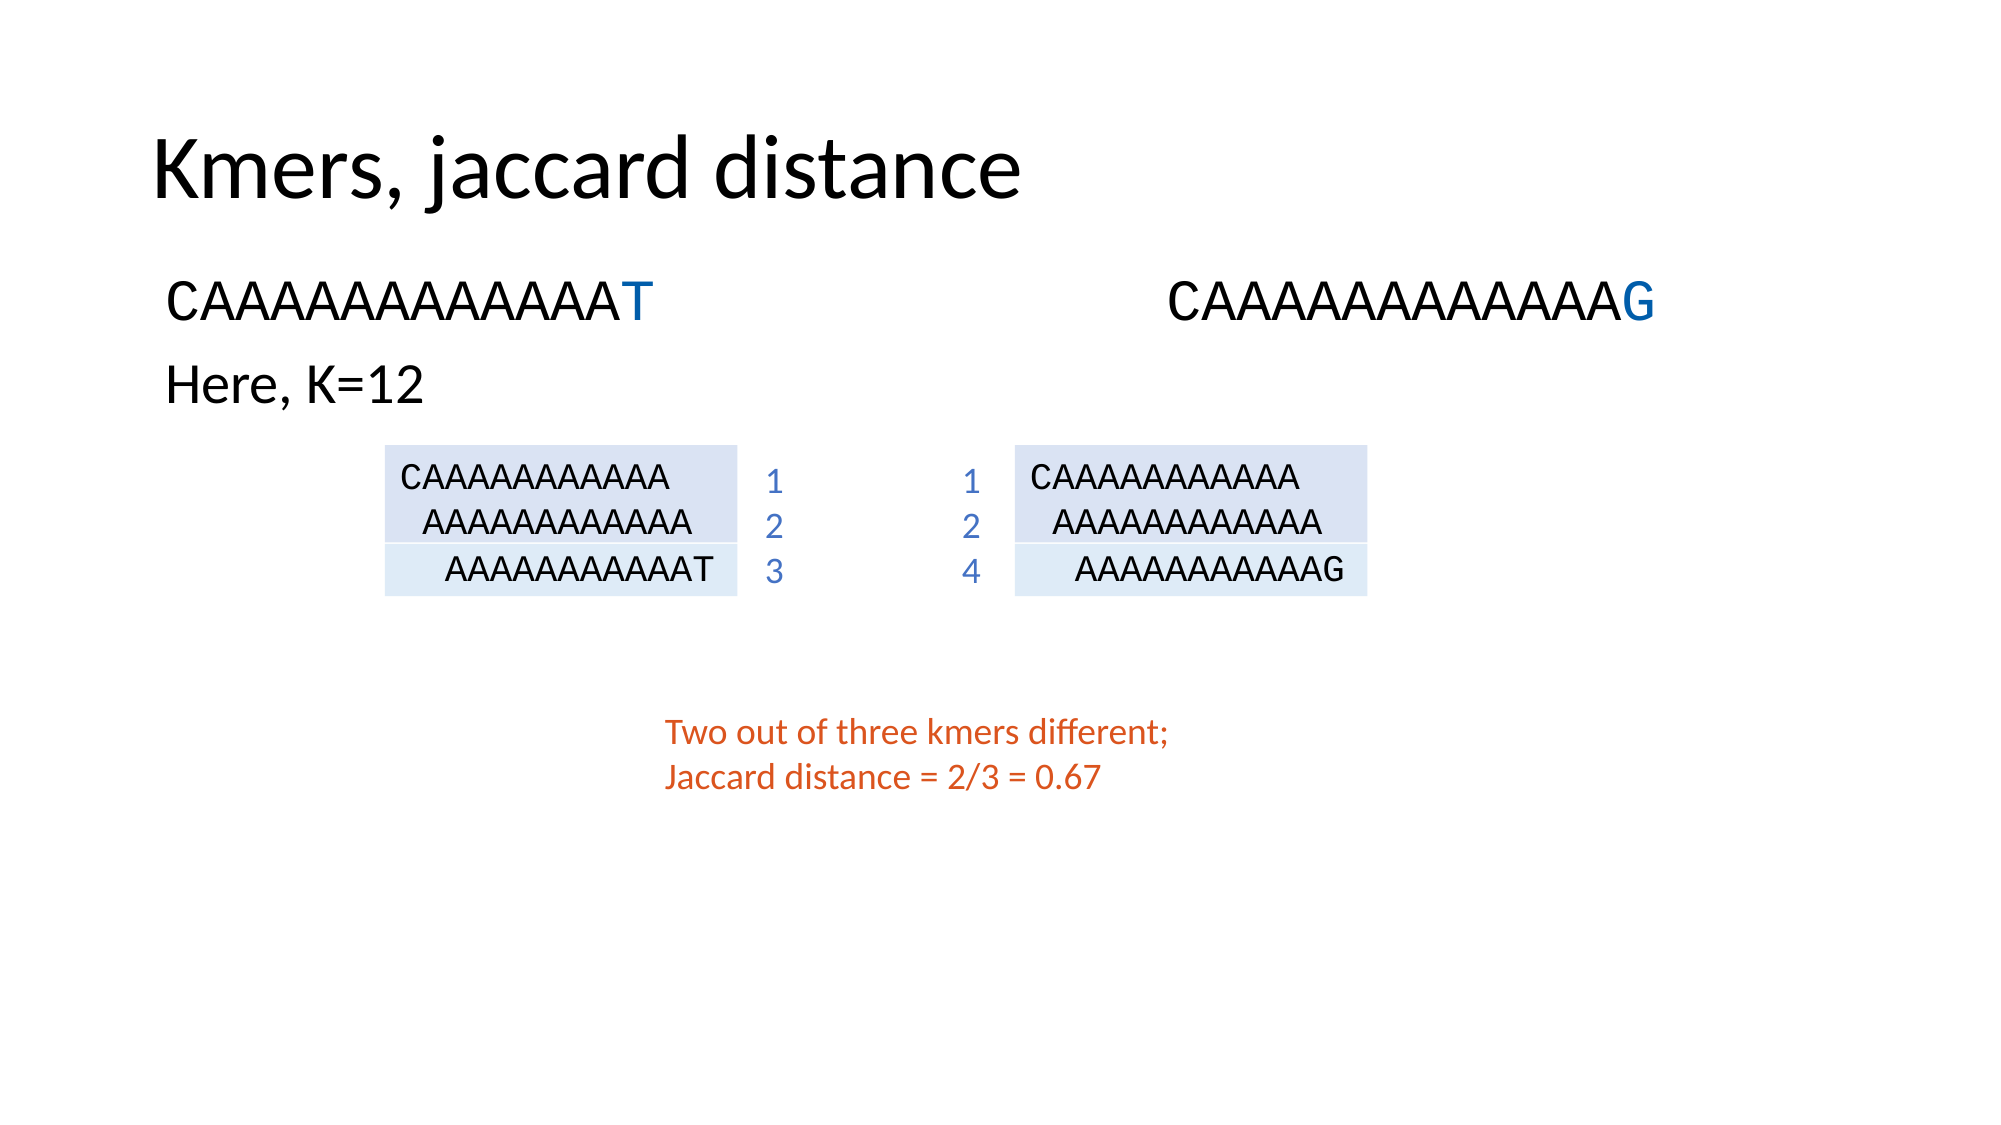

# Kmers, jaccard distance
	CAAAAAAAAAAAAT
	Here, K=12
CAAAAAAAAAAAAG
CAAAAAAAAAAA
 AAAAAAAAAAAA
CAAAAAAAAAAA
 AAAAAAAAAAAA
1	1
2	2
3	4
  AAAAAAAAAAAT
  AAAAAAAAAAAG
Two out of three kmers different;
Jaccard distance = 2/3 = 0.67